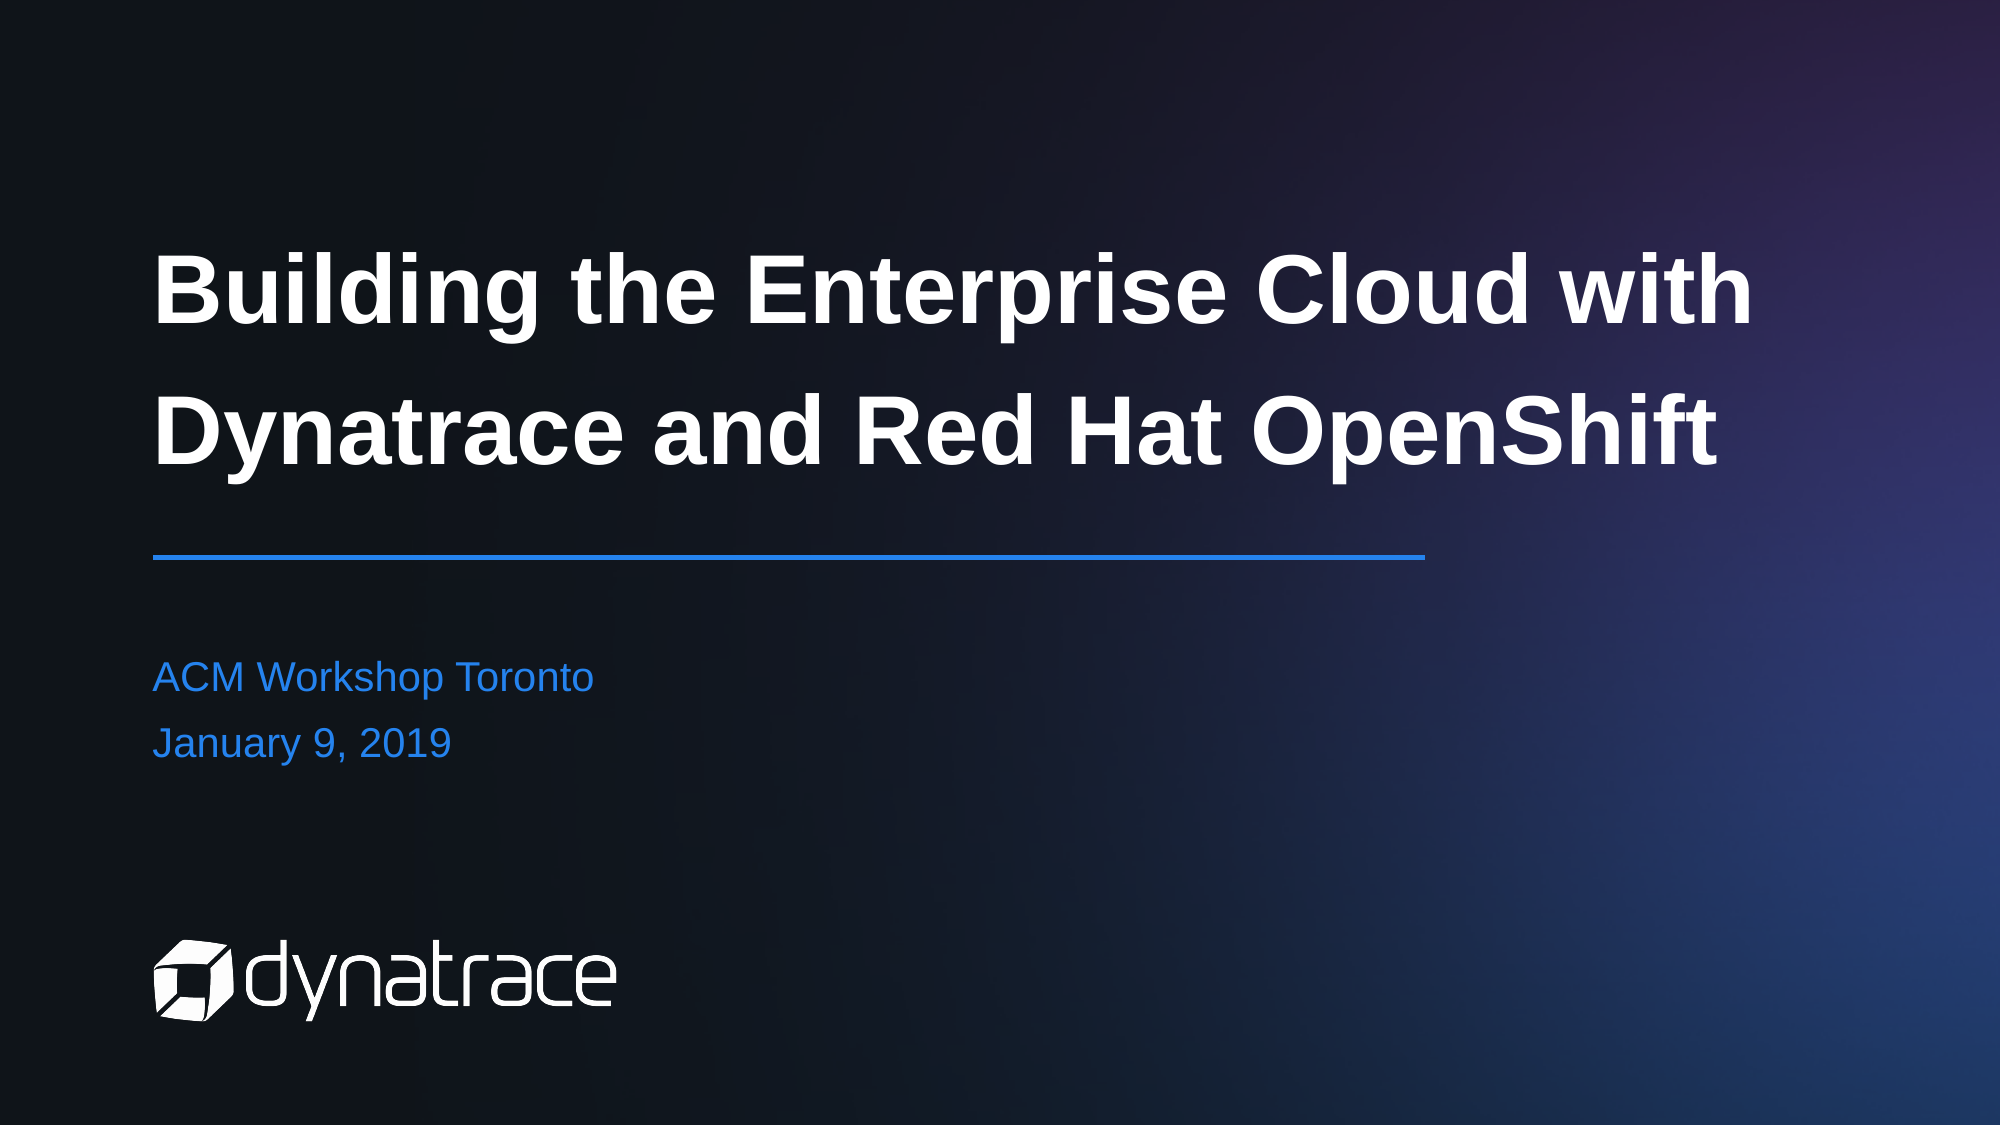

# Building the Enterprise Cloud with Dynatrace and Red Hat OpenShift
ACM Workshop Toronto
January 9, 2019